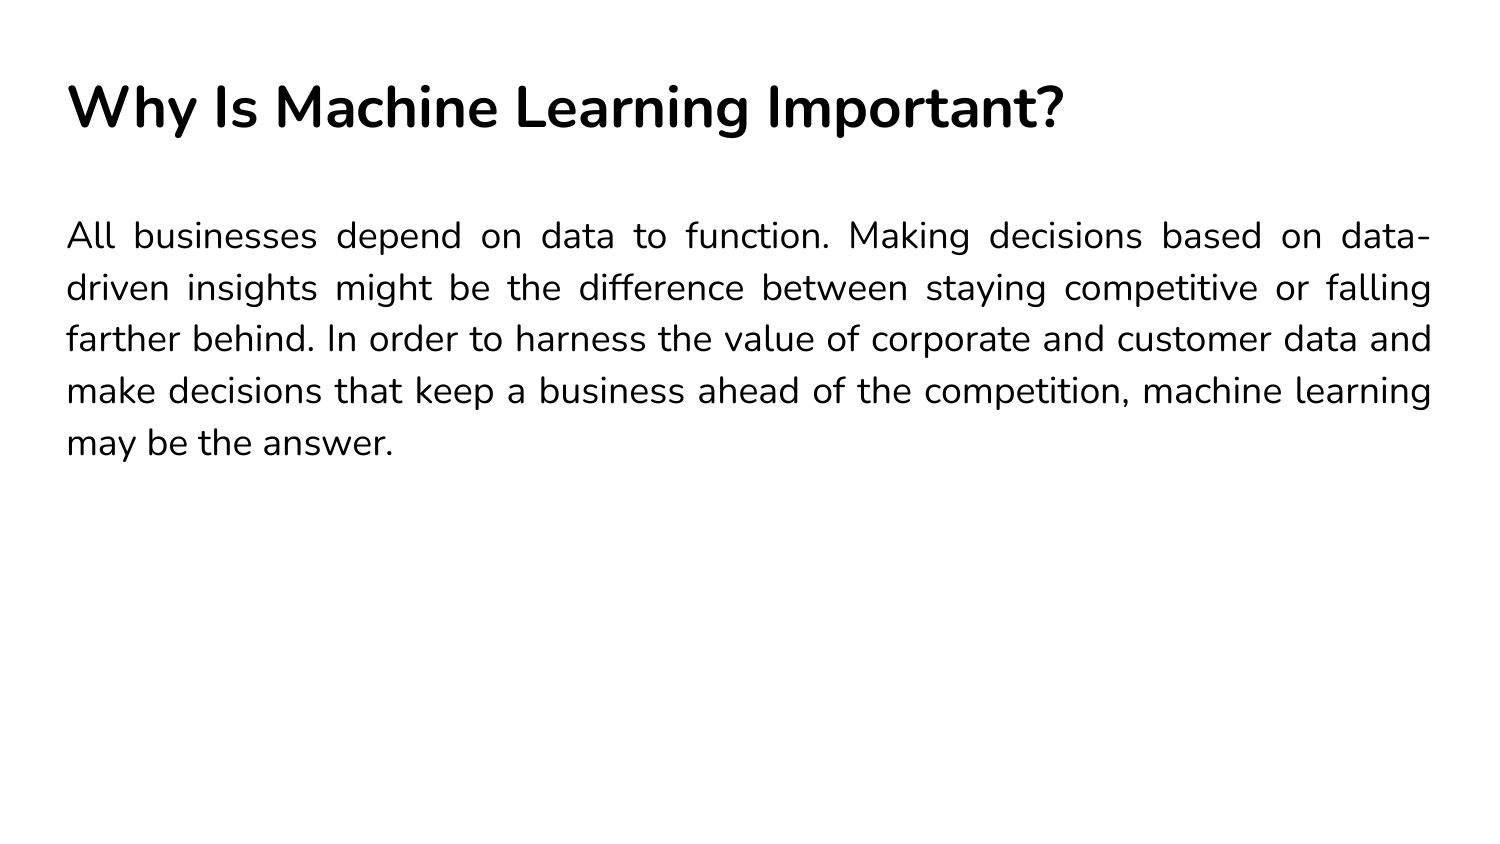

# Why Is Machine Learning Important?

All businesses depend on data to function. Making decisions based on data-driven insights might be the difference between staying competitive or falling farther behind. In order to harness the value of corporate and customer data and make decisions that keep a business ahead of the competition, machine learning may be the answer.